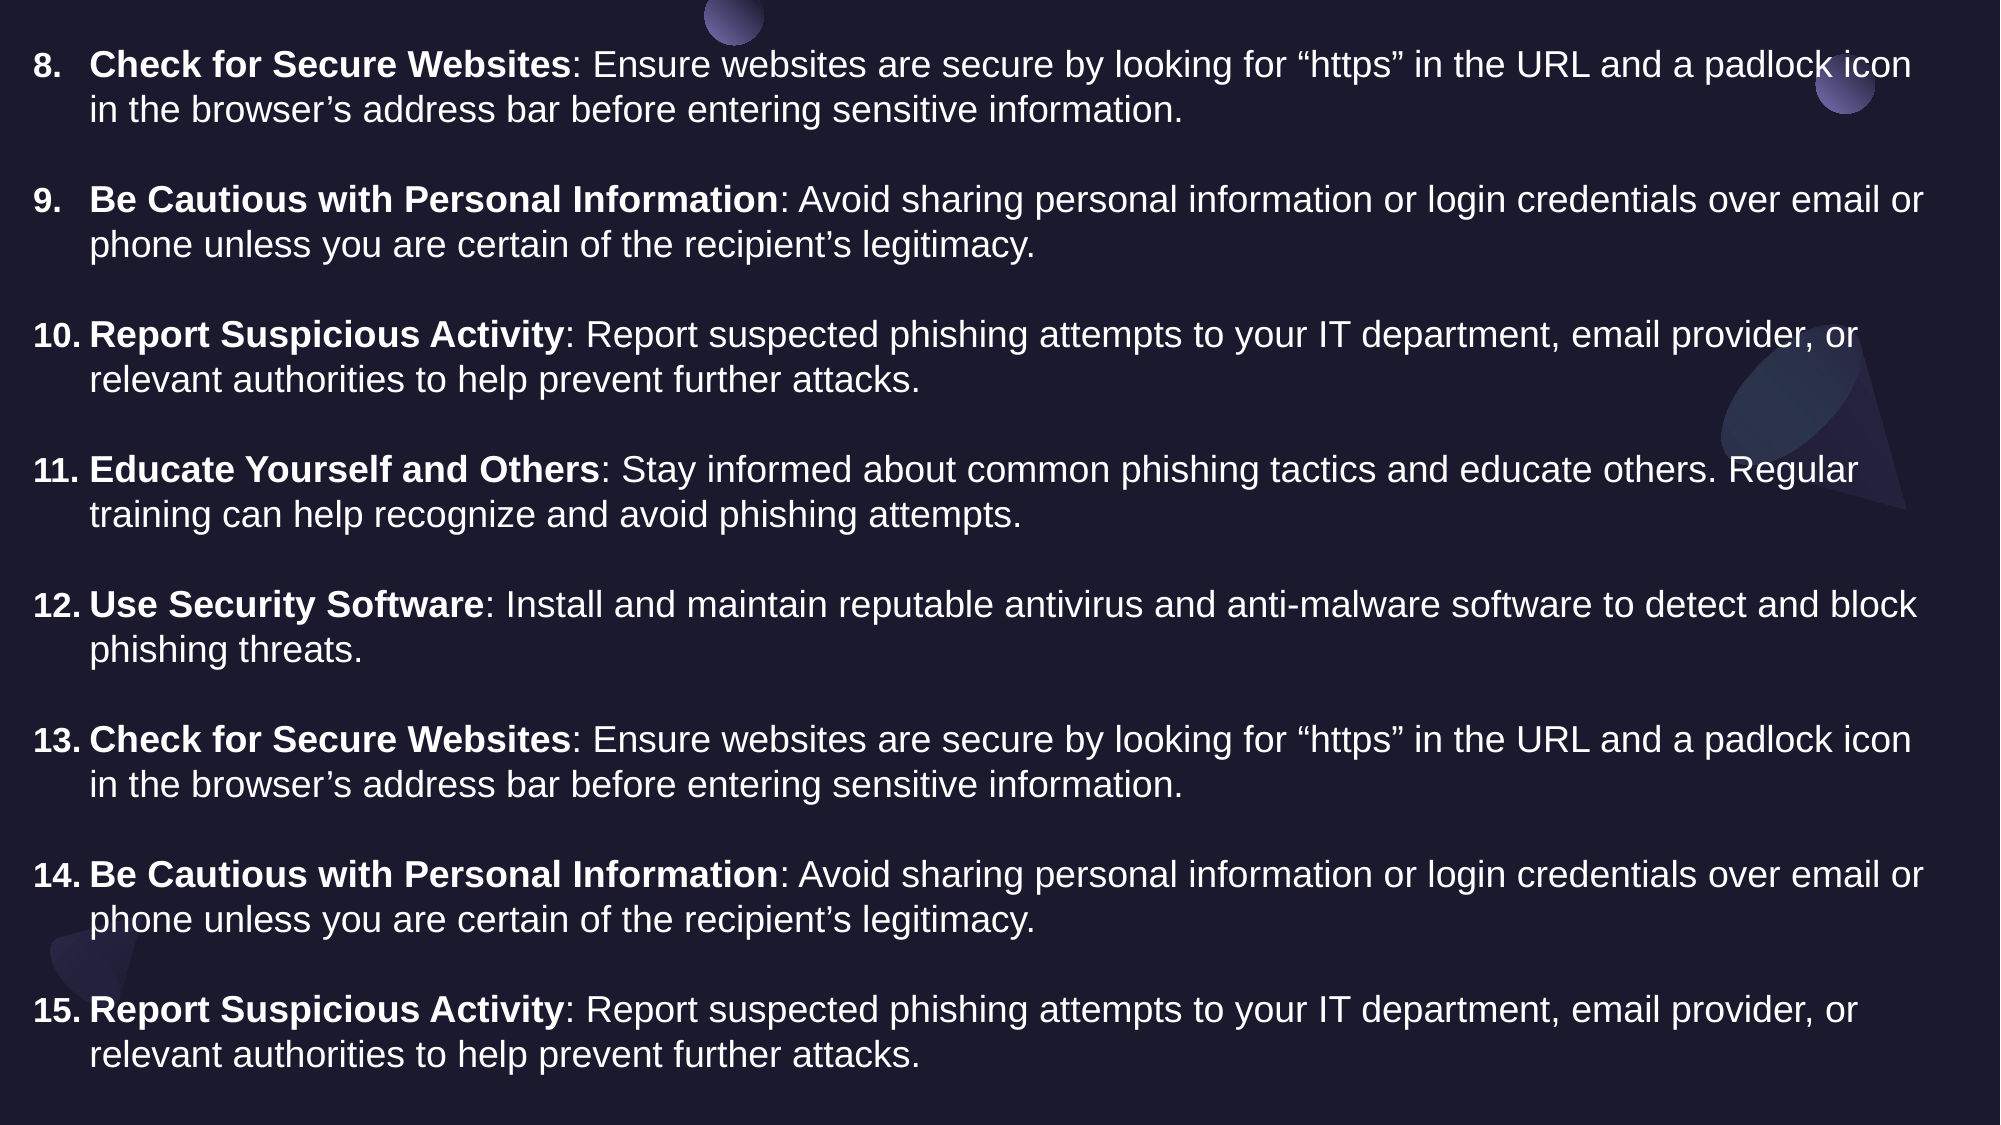

Check for Secure Websites: Ensure websites are secure by looking for “https” in the URL and a padlock icon in the browser’s address bar before entering sensitive information.

Be Cautious with Personal Information: Avoid sharing personal information or login credentials over email or phone unless you are certain of the recipient’s legitimacy.

Report Suspicious Activity: Report suspected phishing attempts to your IT department, email provider, or relevant authorities to help prevent further attacks.

Educate Yourself and Others: Stay informed about common phishing tactics and educate others. Regular training can help recognize and avoid phishing attempts.

Use Security Software: Install and maintain reputable antivirus and anti-malware software to detect and block phishing threats.

Check for Secure Websites: Ensure websites are secure by looking for “https” in the URL and a padlock icon in the browser’s address bar before entering sensitive information.

Be Cautious with Personal Information: Avoid sharing personal information or login credentials over email or phone unless you are certain of the recipient’s legitimacy.

Report Suspicious Activity: Report suspected phishing attempts to your IT department, email provider, or relevant authorities to help prevent further attacks.